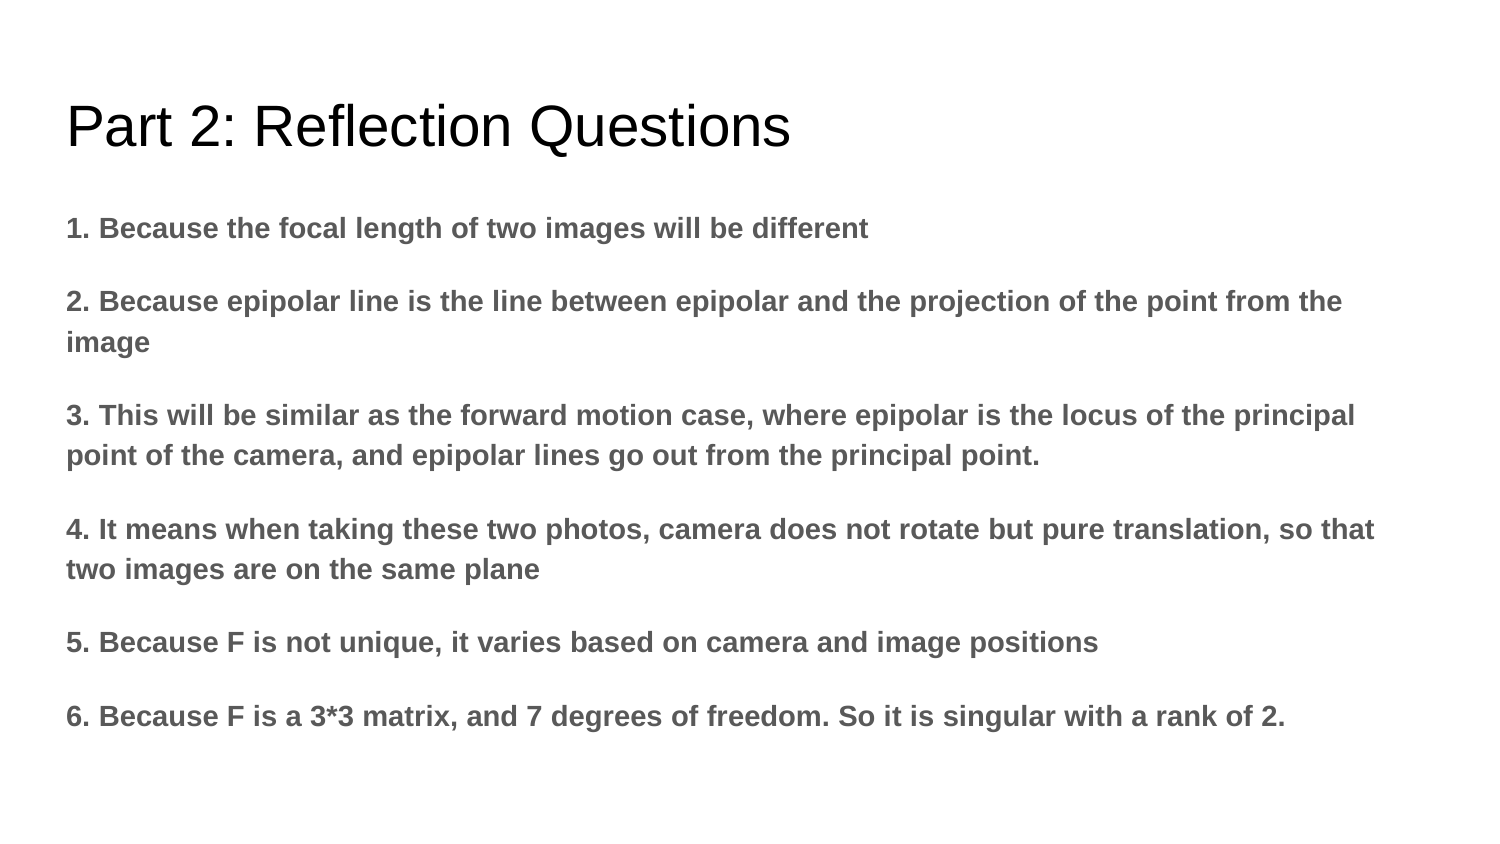

# Part 2: Reflection Questions
1. Because the focal length of two images will be different
2. Because epipolar line is the line between epipolar and the projection of the point from the image
3. This will be similar as the forward motion case, where epipolar is the locus of the principal point of the camera, and epipolar lines go out from the principal point.
4. It means when taking these two photos, camera does not rotate but pure translation, so that two images are on the same plane
5. Because F is not unique, it varies based on camera and image positions
6. Because F is a 3*3 matrix, and 7 degrees of freedom. So it is singular with a rank of 2.